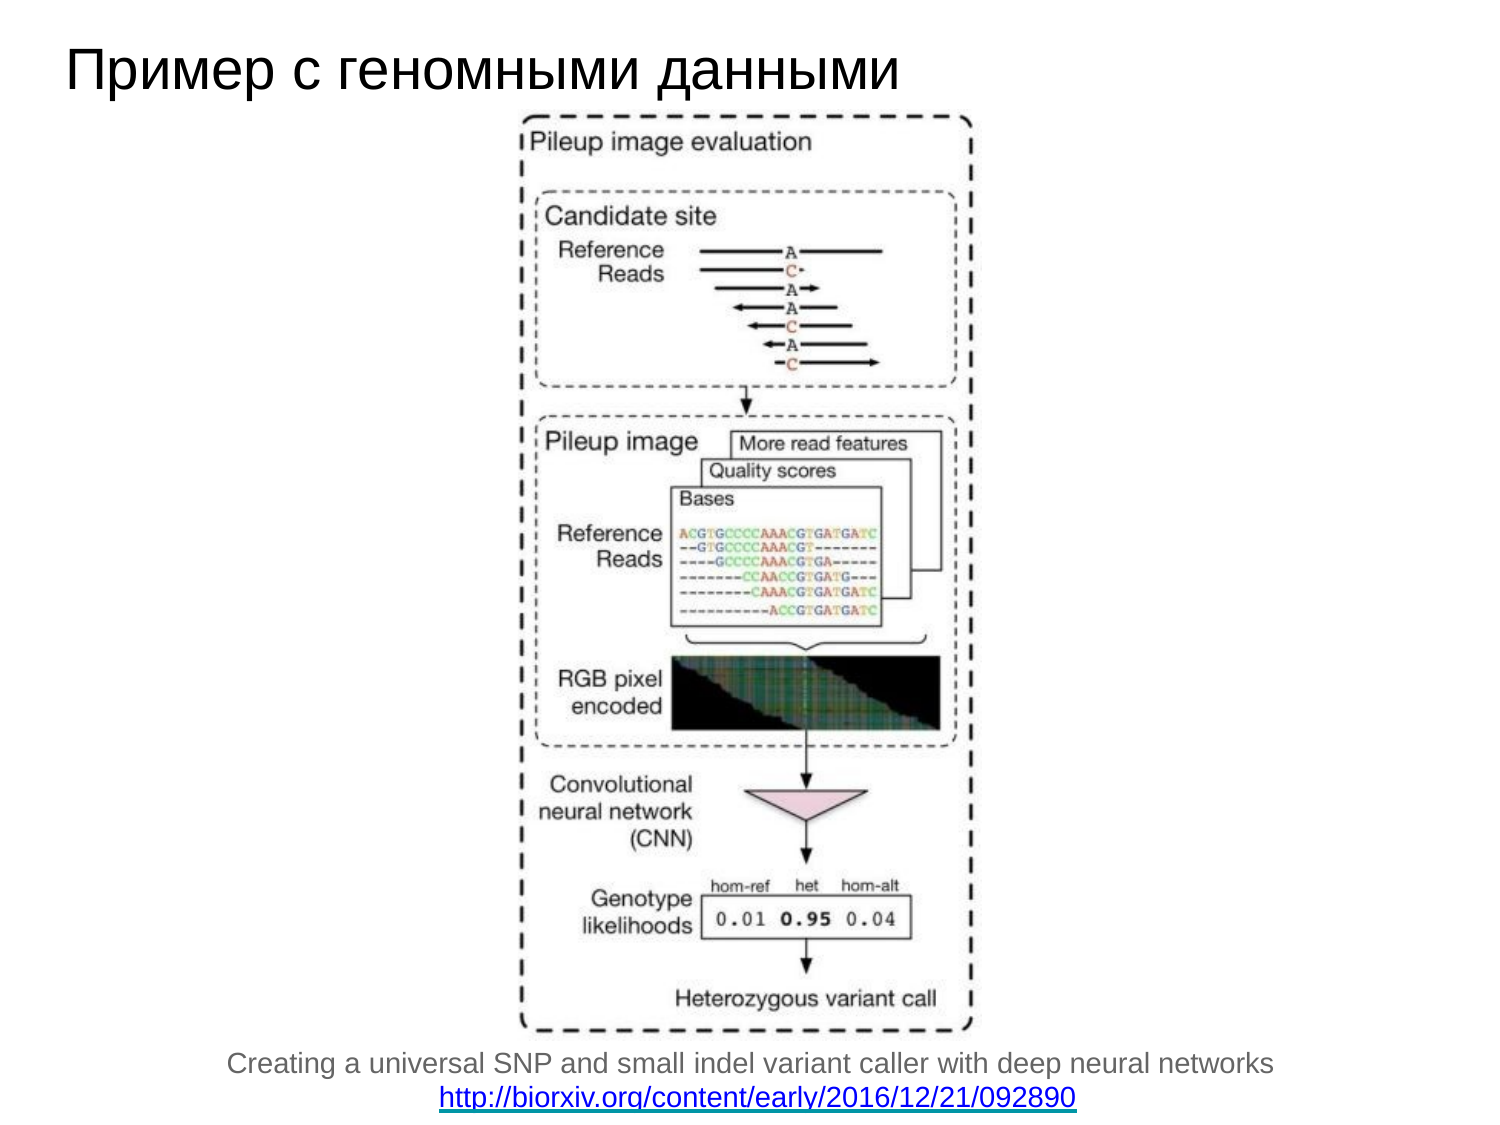

# Пример с геномными данными

Creating a universal SNP and small indel variant caller with deep neural networks  http://biorxiv.org/content/early/2016/12/21/092890